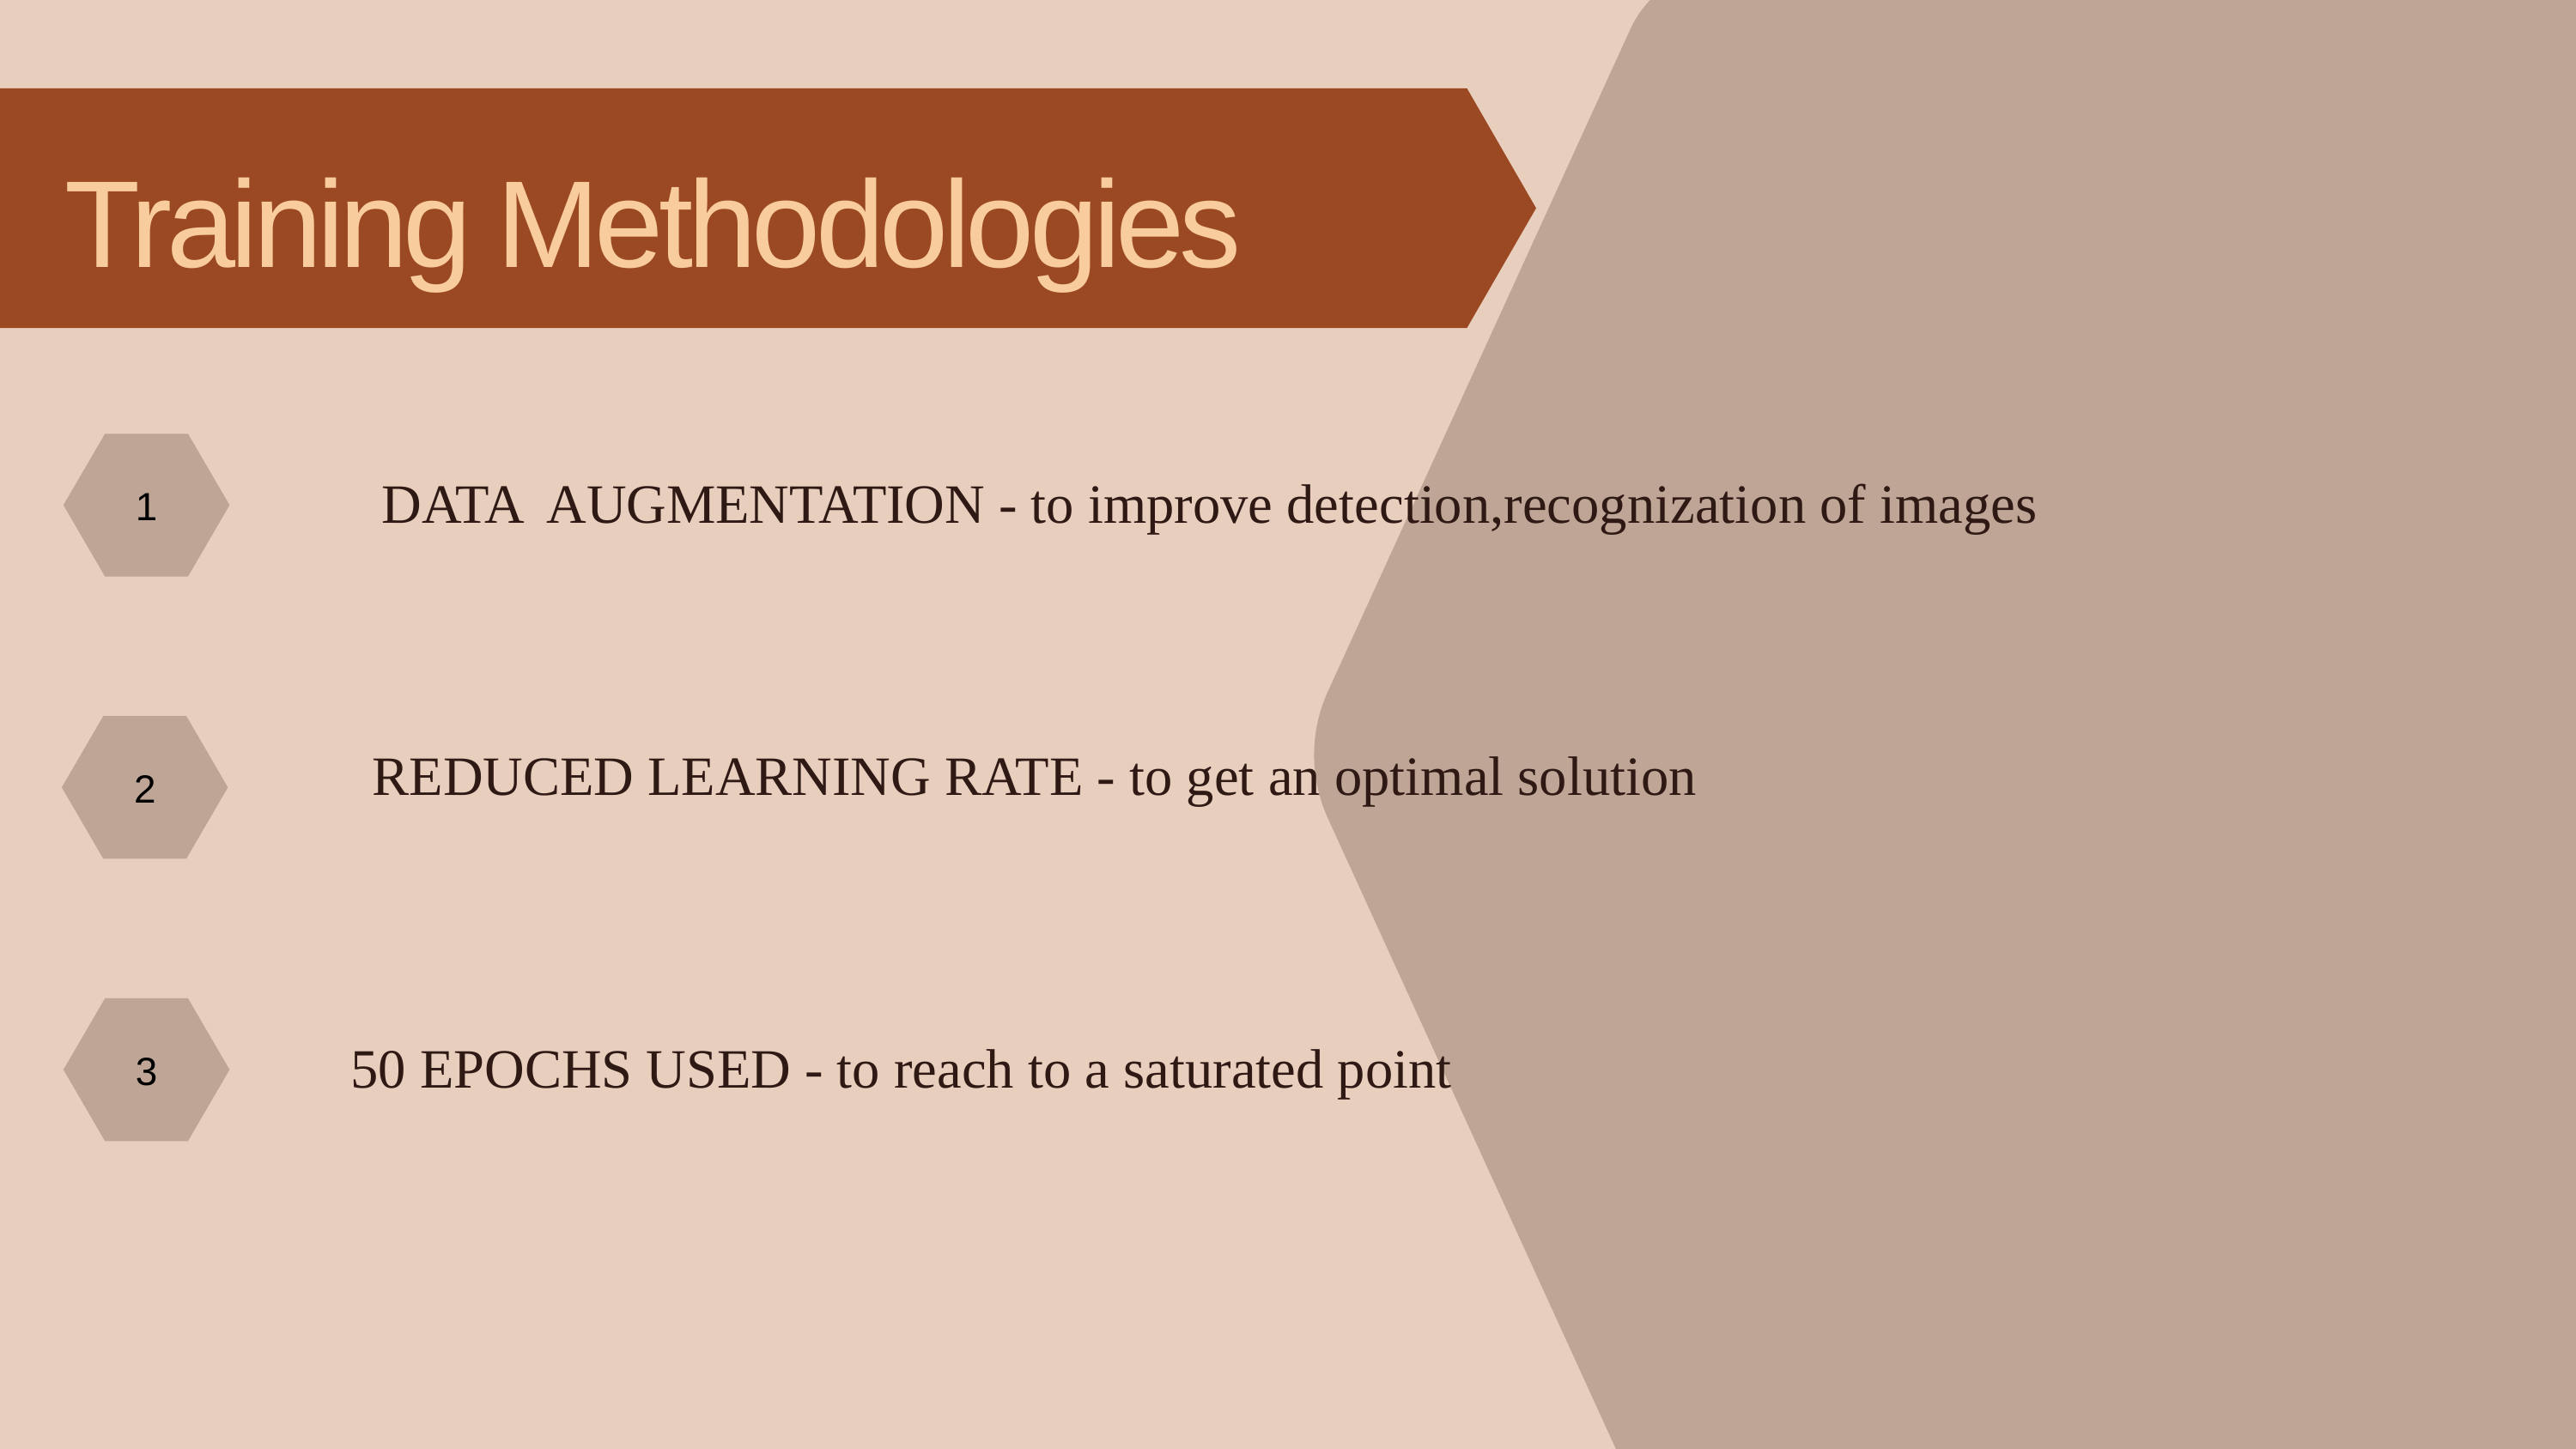

Training Methodologies

1
DATA  AUGMENTATION - to improve detection,recognization of images

2
REDUCED LEARNING RATE - to get an optimal solution

3
50 EPOCHS USED - to reach to a saturated point